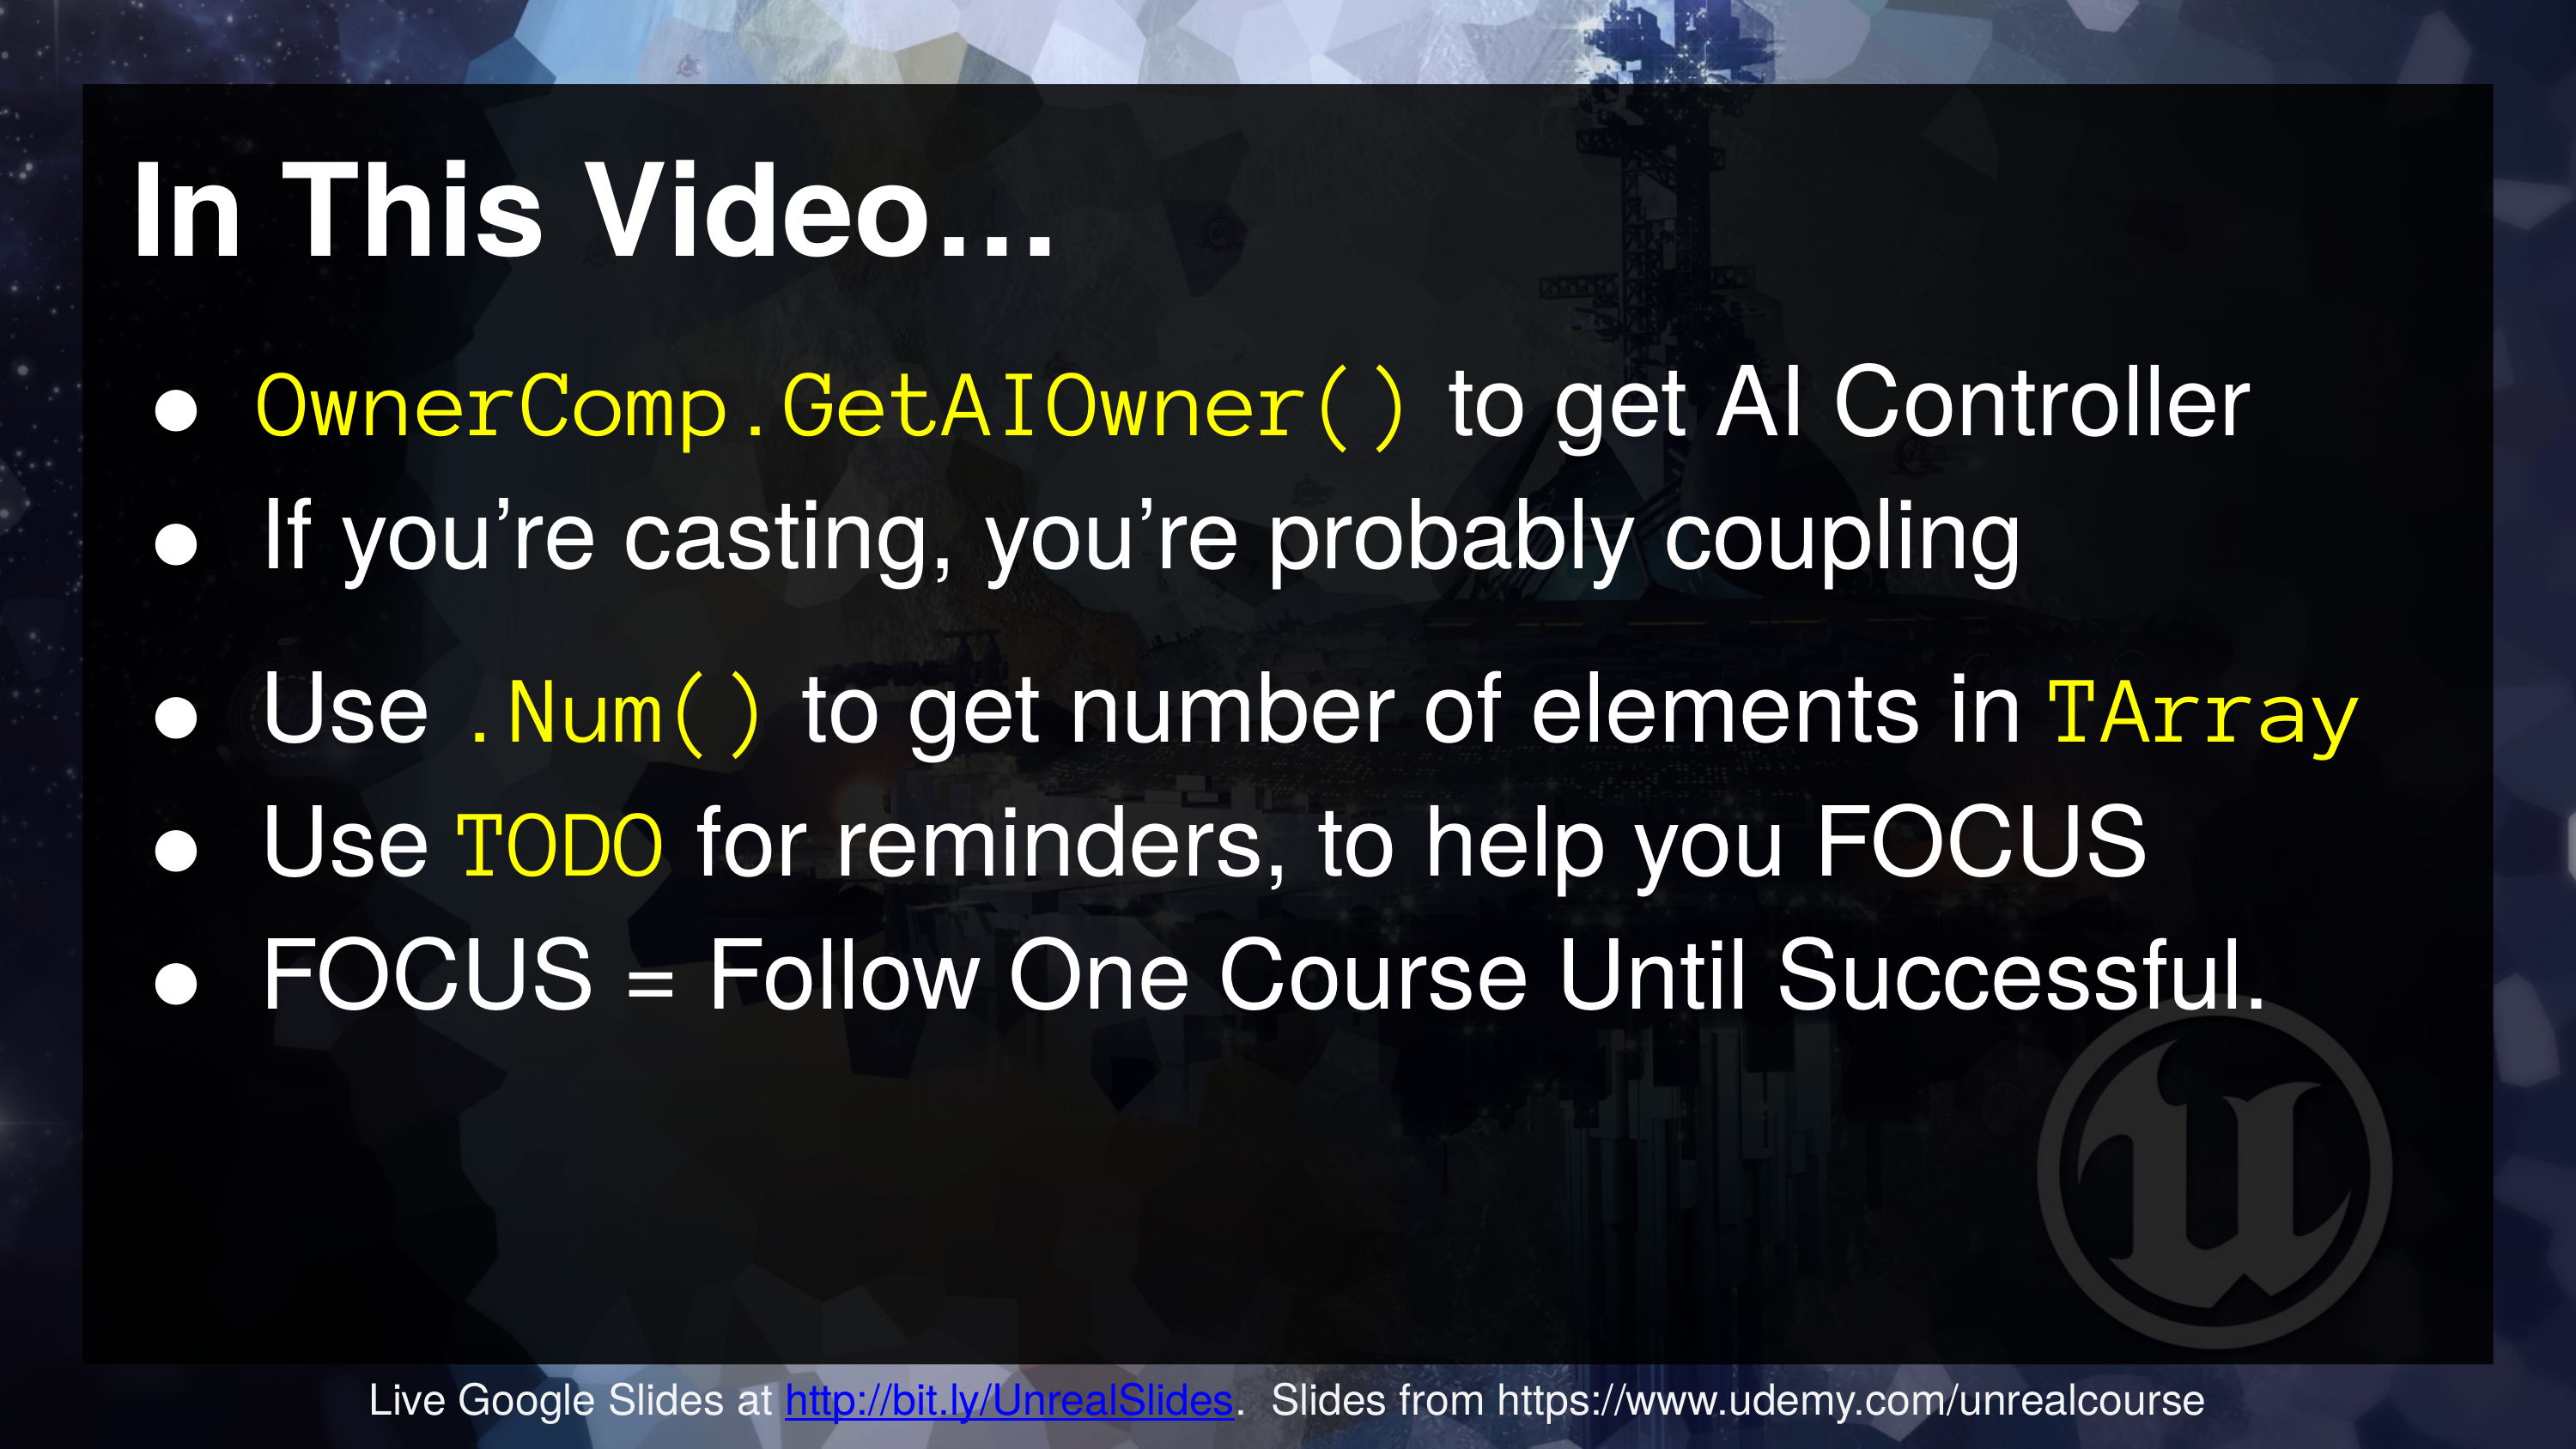

# In This Video…
OwnerComp.GetAIOwner() to get AI Controller
If you’re casting, you’re probably coupling
Use .Num() to get number of elements in TArray
Use TODO for reminders, to help you FOCUS
FOCUS = Follow One Course Until Successful.